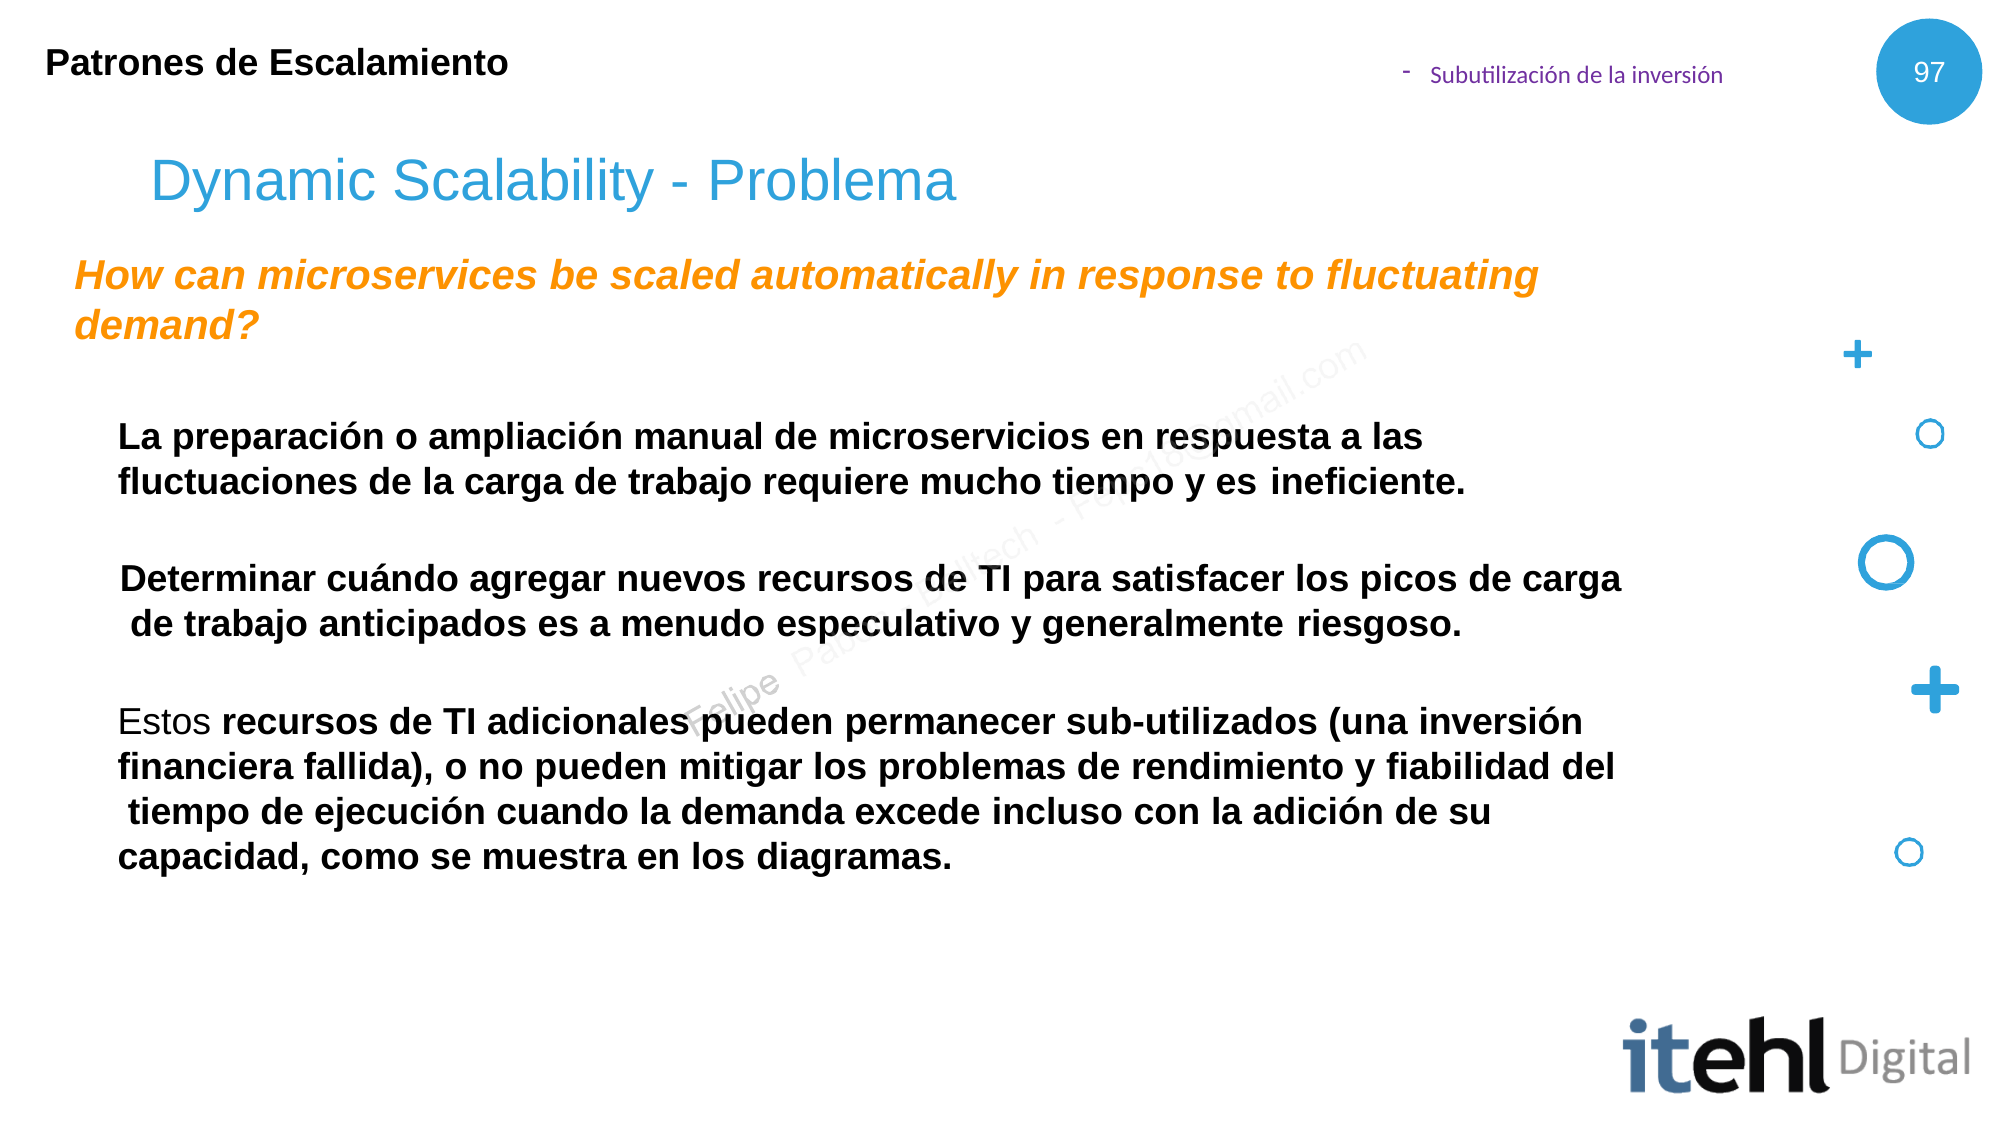

Patrones de Escalamiento
97
Subutilización de la inversión
# Dynamic Scalability - Problema
How can microservices be scaled automatically in response to fluctuating demand?

La preparación o ampliación manual de microservicios en respuesta a las  fluctuaciones de la carga de trabajo requiere mucho tiempo y es ineficiente.

Determinar cuándo agregar nuevos recursos de TI para satisfacer los picos de carga  de trabajo anticipados es a menudo especulativo y generalmente riesgoso.

Estos recursos de TI adicionales pueden permanecer sub-utilizados (una inversión  financiera fallida), o no pueden mitigar los problemas de rendimiento y fiabilidad del  tiempo de ejecución cuando la demanda excede incluso con la adición de su  capacidad, como se muestra en los diagramas.